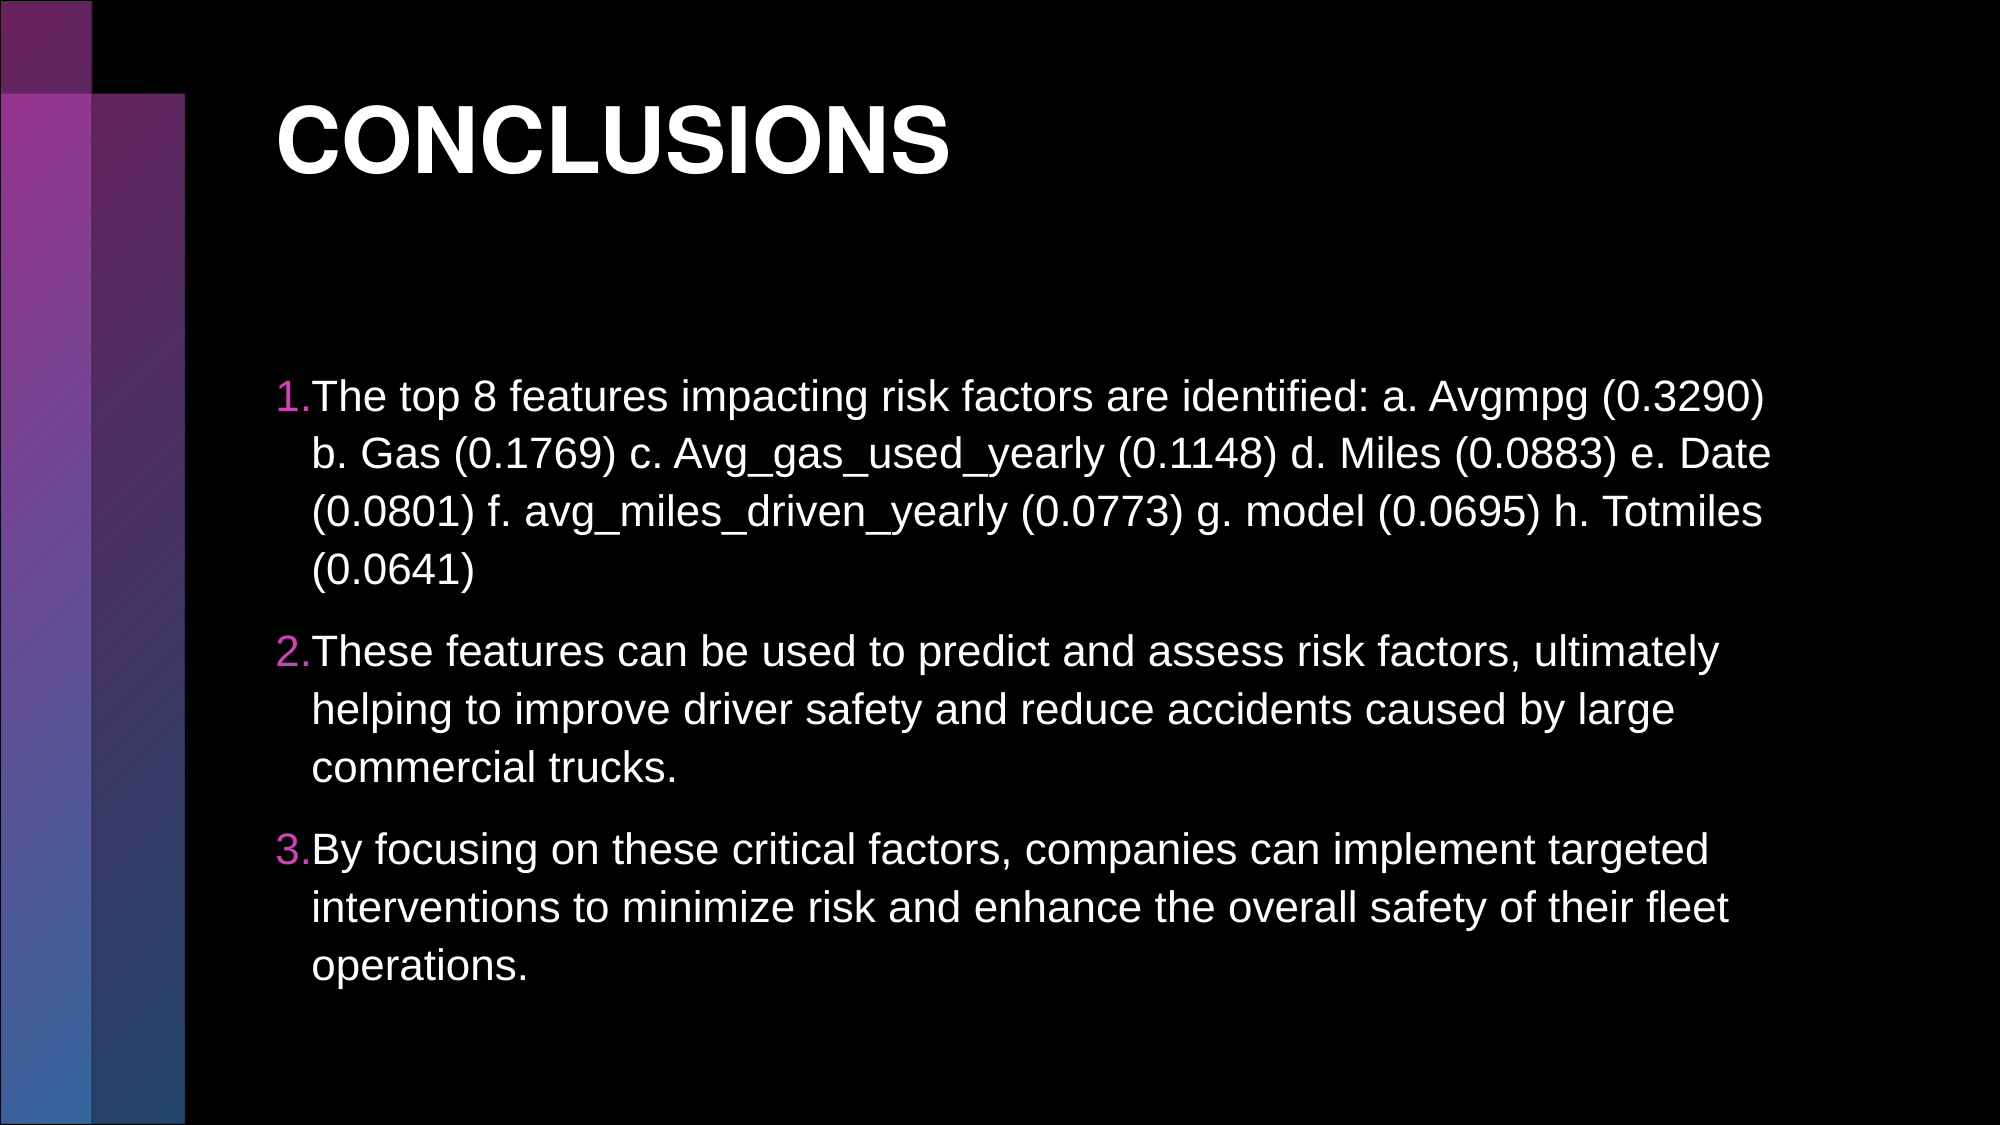

# CONCLUSIONS
The top 8 features impacting risk factors are identified: a. Avgmpg (0.3290) b. Gas (0.1769) c. Avg_gas_used_yearly (0.1148) d. Miles (0.0883) e. Date (0.0801) f. avg_miles_driven_yearly (0.0773) g. model (0.0695) h. Totmiles (0.0641)
These features can be used to predict and assess risk factors, ultimately helping to improve driver safety and reduce accidents caused by large commercial trucks.
By focusing on these critical factors, companies can implement targeted interventions to minimize risk and enhance the overall safety of their fleet operations.